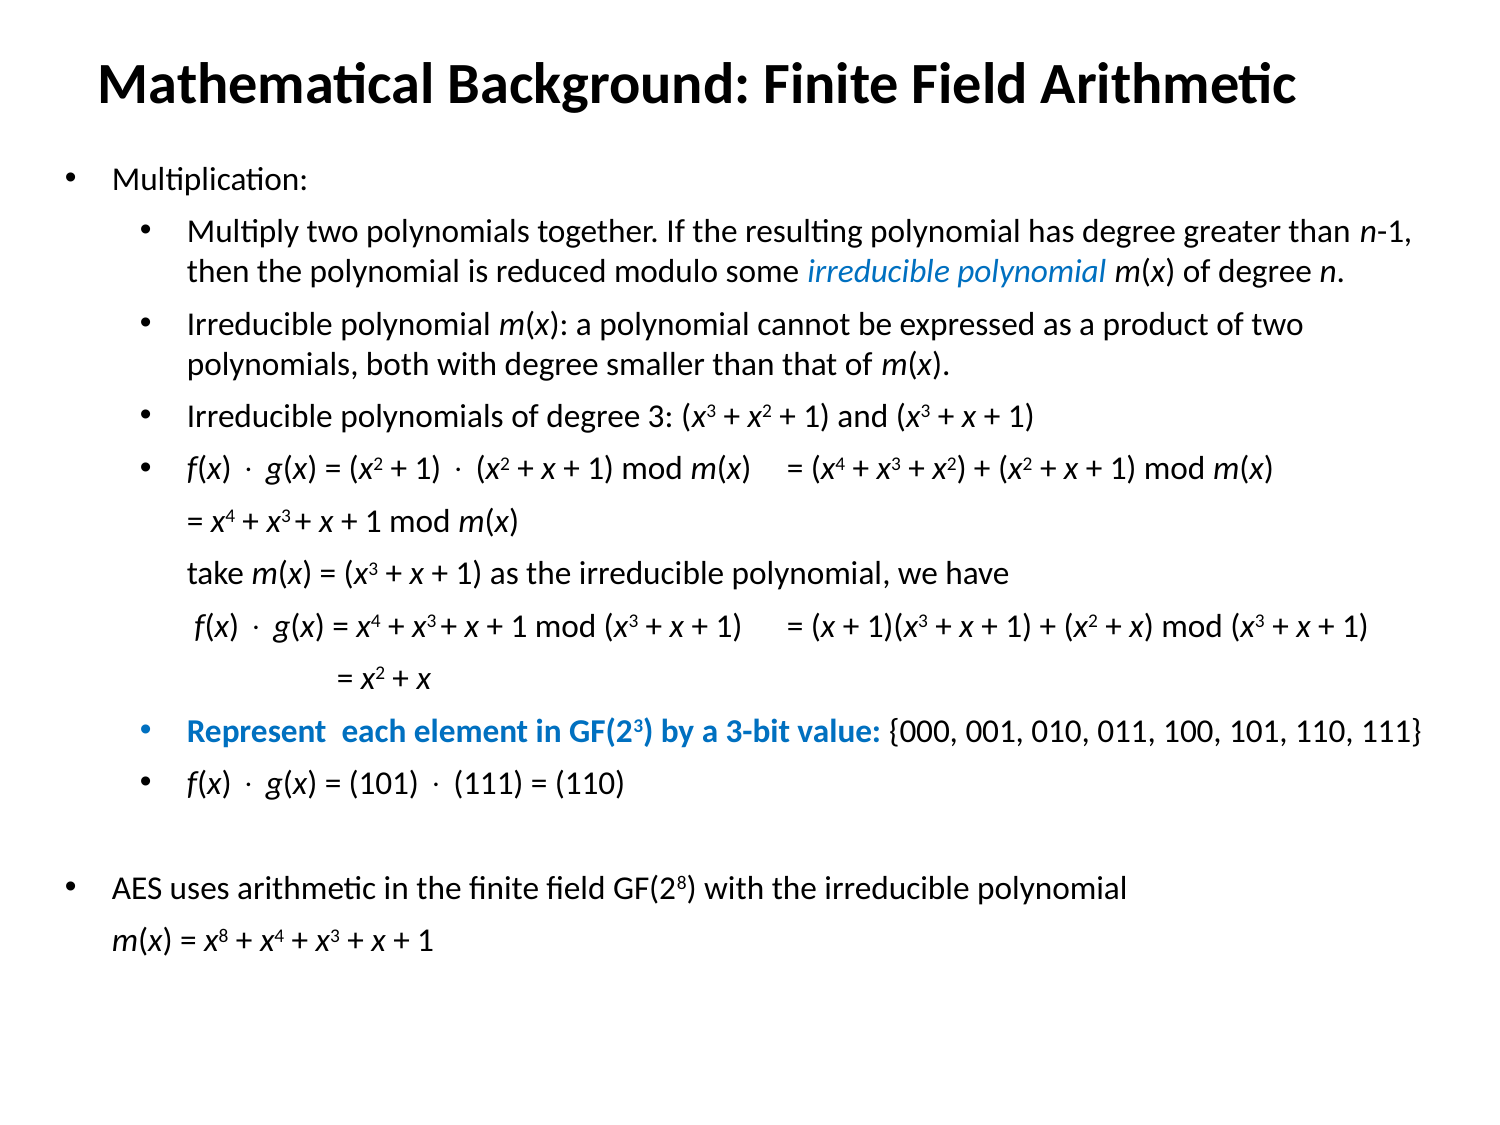

Mathematical Background: Finite Field Arithmetic
Multiplication:
Multiply two polynomials together. If the resulting polynomial has degree greater than n-1, then the polynomial is reduced modulo some irreducible polynomial m(x) of degree n.
Irreducible polynomial m(x): a polynomial cannot be expressed as a product of two polynomials, both with degree smaller than that of m(x).
Irreducible polynomials of degree 3: (x3 + x2 + 1) and (x3 + x + 1)
f(x) ⋅ g(x) = (x2 + 1) ⋅ (x2 + x + 1) mod m(x)	= (x4 + x3 + x2) + (x2 + x + 1) mod m(x)
	= x4 + x3 + x + 1 mod m(x)
	take m(x) = (x3 + x + 1) as the irreducible polynomial, we have
	 f(x) ⋅ g(x) = x4 + x3 + x + 1 mod (x3 + x + 1)	= (x + 1)(x3 + x + 1) + (x2 + x) mod (x3 + x + 1)
		= x2 + x
Represent  each element in GF(23) by a 3-bit value: {000, 001, 010, 011, 100, 101, 110, 111}
f(x) ⋅ g(x) = (101) ⋅ (111) = (110)

AES uses arithmetic in the finite field GF(28) with the irreducible polynomial
	m(x) = x8 + x4 + x3 + x + 1